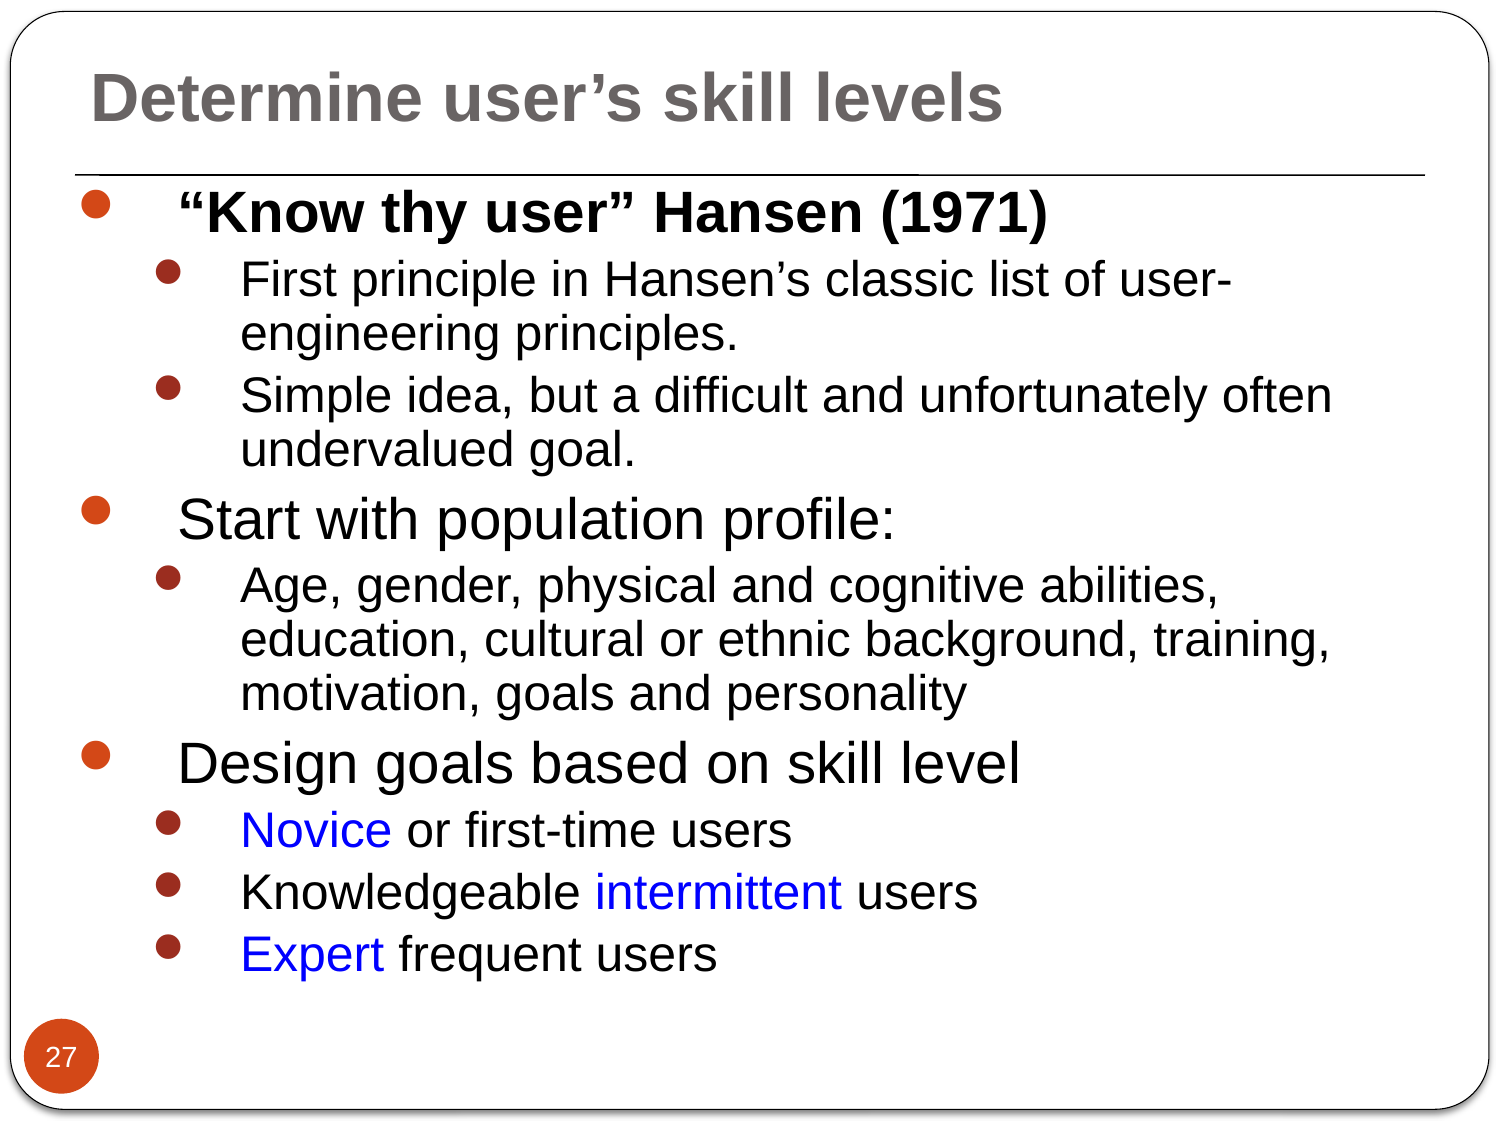

# Determine user’s skill levels
“Know thy user” Hansen (1971)
First principle in Hansen’s classic list of user-engineering principles.
Simple idea, but a difficult and unfortunately often undervalued goal.
Start with population profile:
Age, gender, physical and cognitive abilities, education, cultural or ethnic background, training, motivation, goals and personality
Design goals based on skill level
Novice or first-time users
Knowledgeable intermittent users
Expert frequent users
27